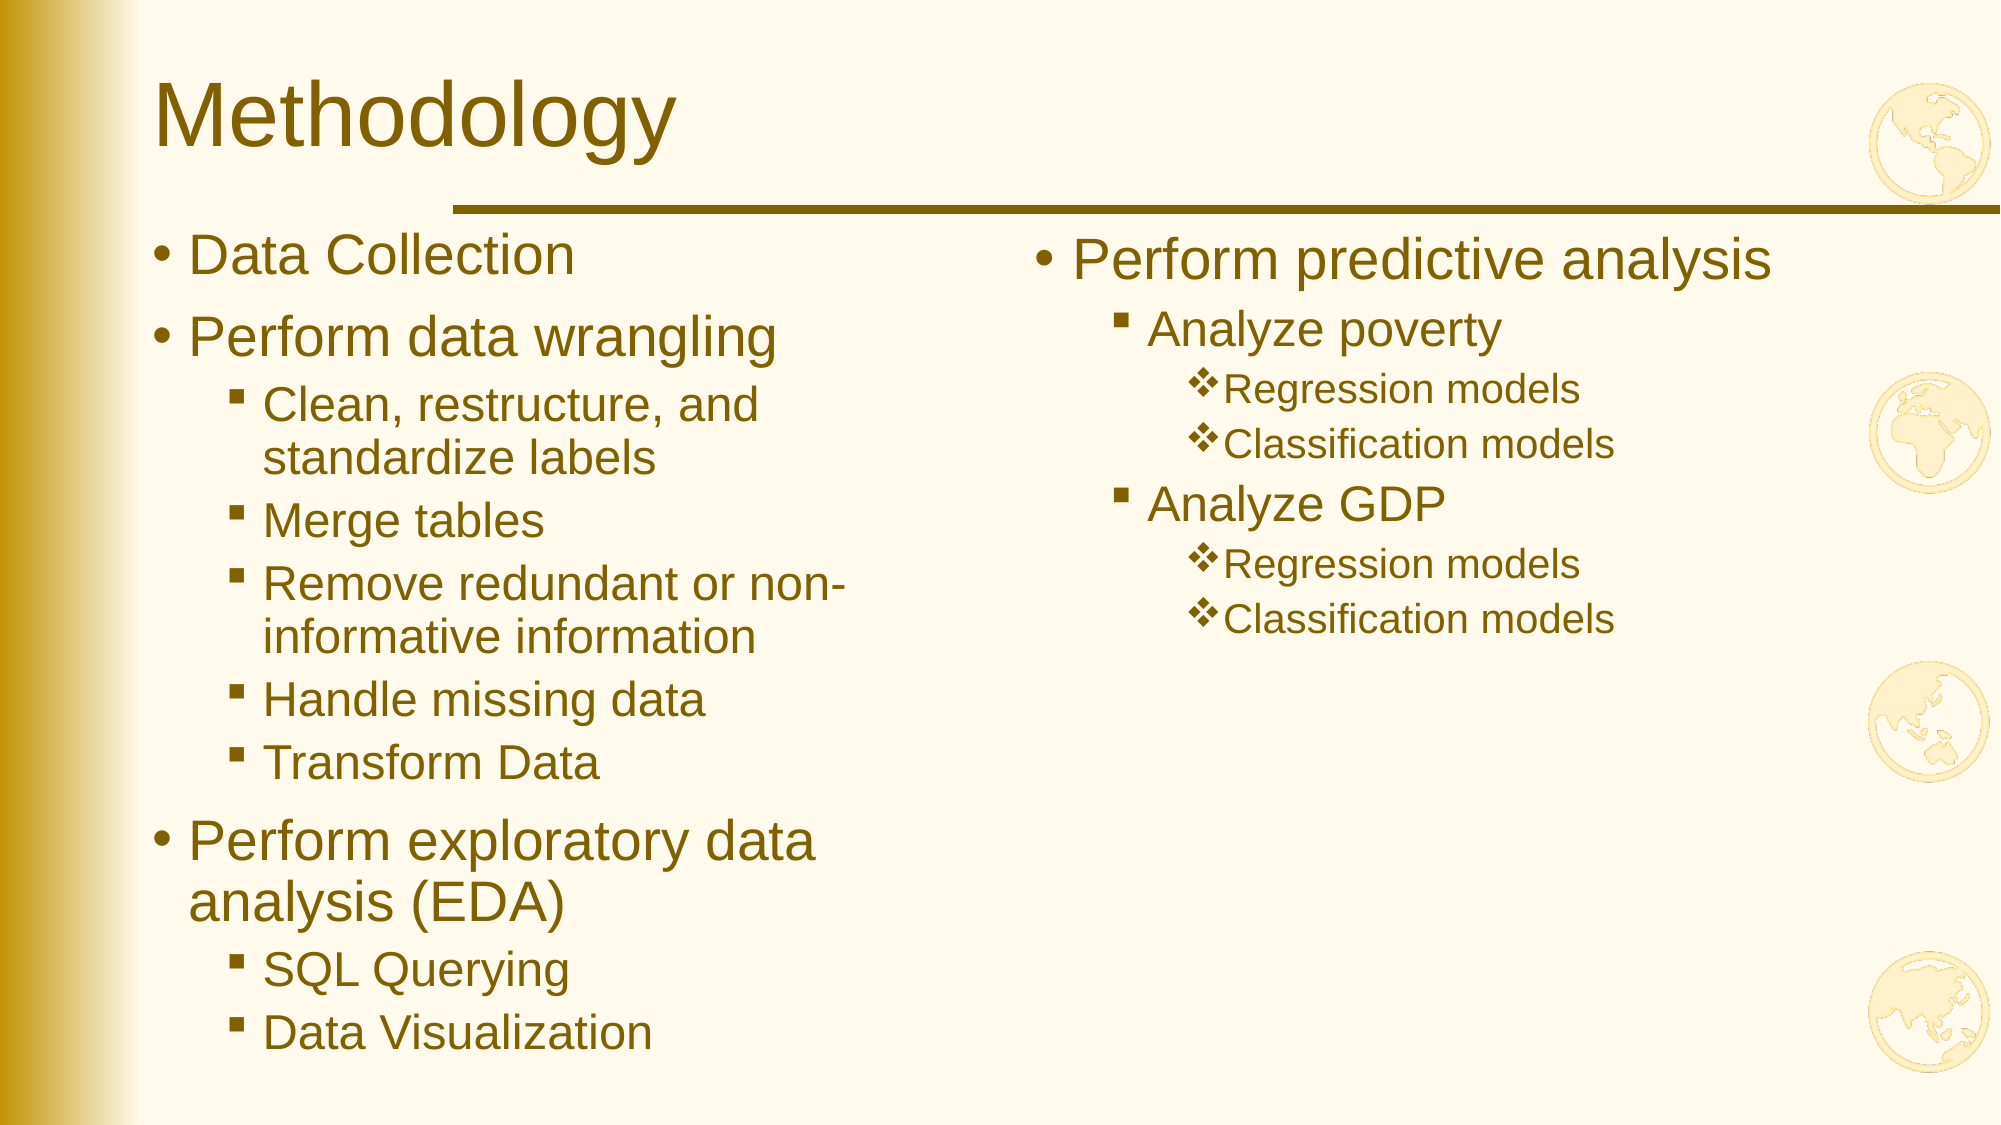

# Methodology
Data Collection
Perform data wrangling
Clean, restructure, and standardize labels
Merge tables
Remove redundant or non-informative information
Handle missing data
Transform Data
Perform exploratory data analysis (EDA)
SQL Querying
Data Visualization

Perform predictive analysis
Analyze poverty
Regression models
Classification models
Analyze GDP
Regression models
Classification models